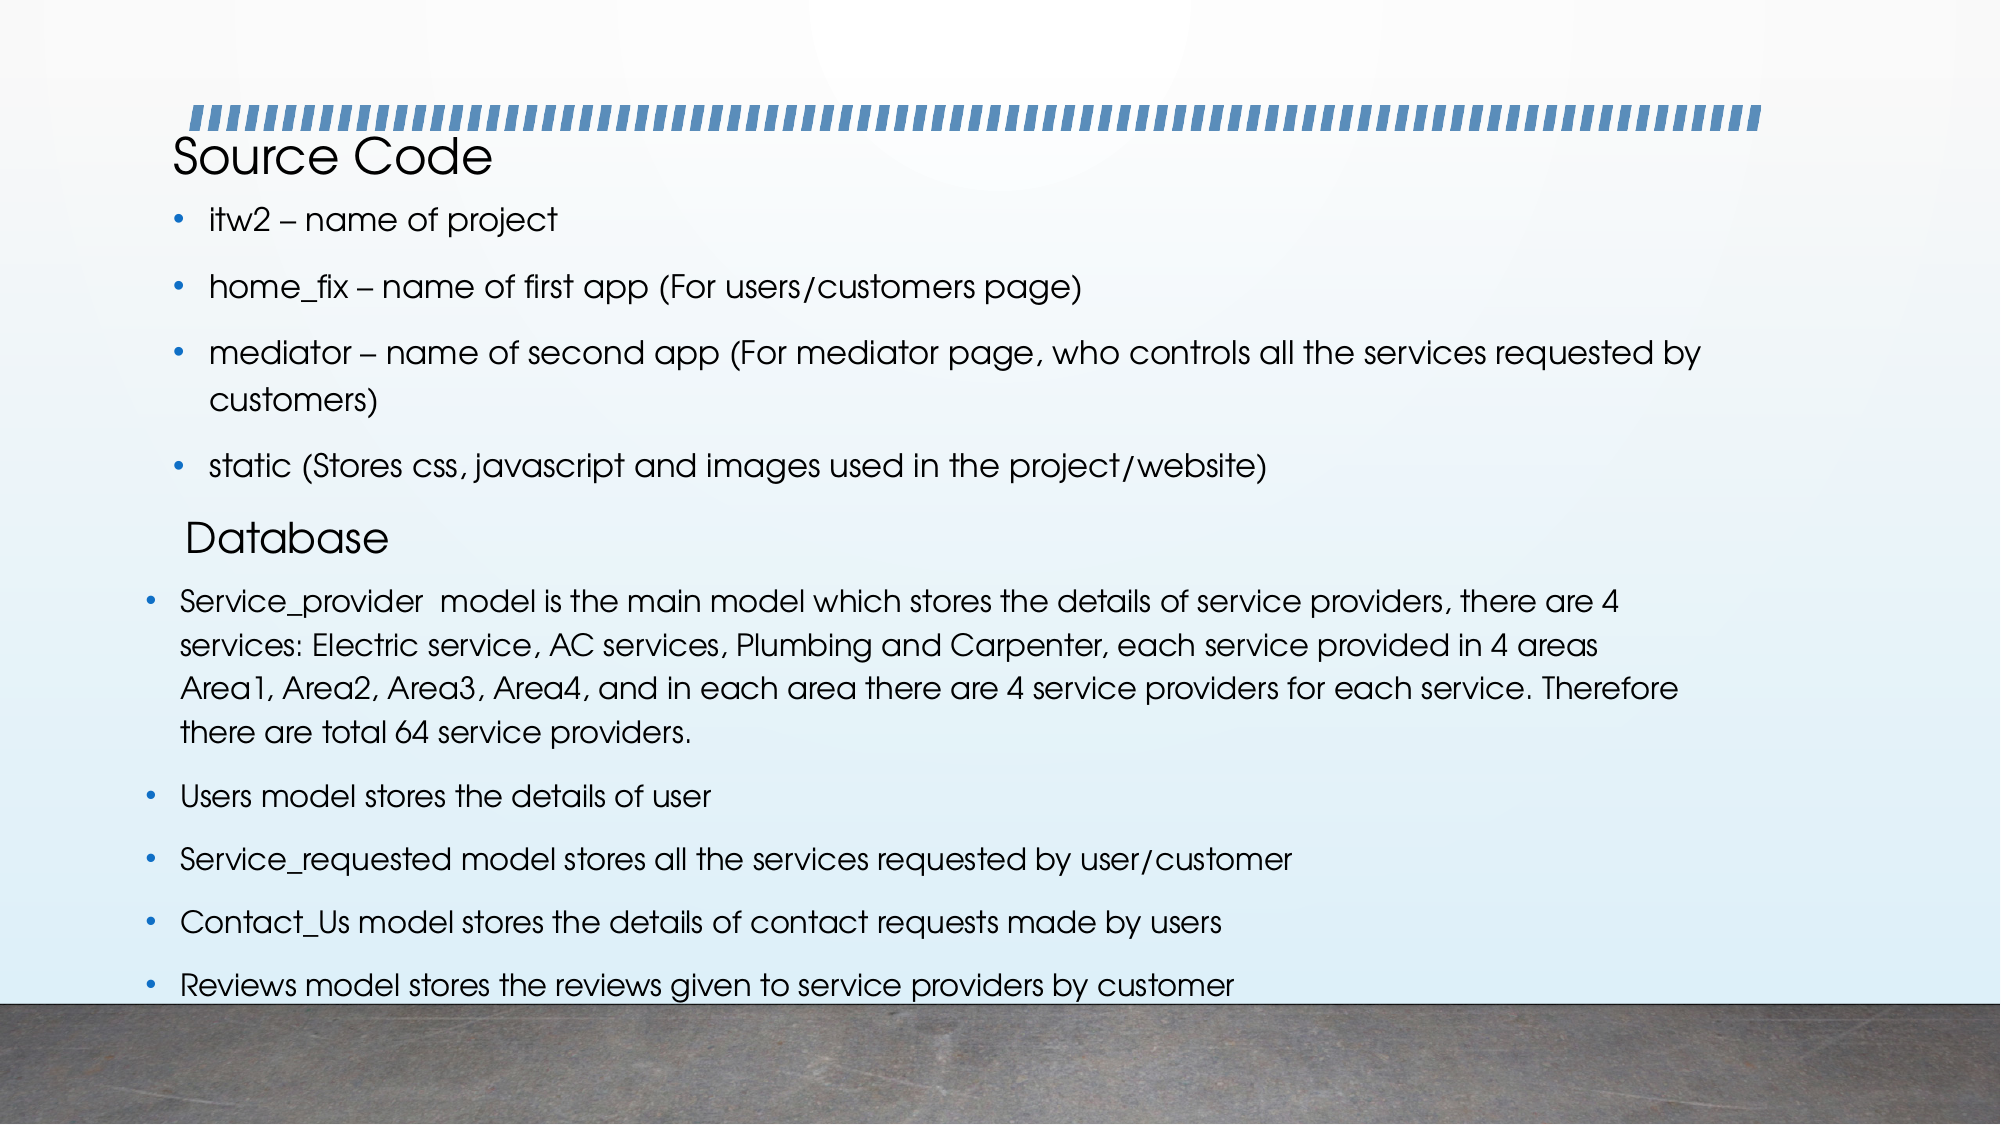

# Source Code
itw2 – name of project
home_fix – name of first app (For users/customers page)
mediator – name of second app (For mediator page, who controls all the services requested by customers)
static (Stores css, javascript and images used in the project/website)

Database

Service_provider  model is the main model which stores the details of service providers, there are 4 services: Electric service, AC services, Plumbing and Carpenter, each service provided in 4 areas Area1, Area2, Area3, Area4, and in each area there are 4 service providers for each service. Therefore there are total 64 service providers.
Users model stores the details of user
Service_requested model stores all the services requested by user/customer
Contact_Us model stores the details of contact requests made by users
Reviews model stores the reviews given to service providers by customer